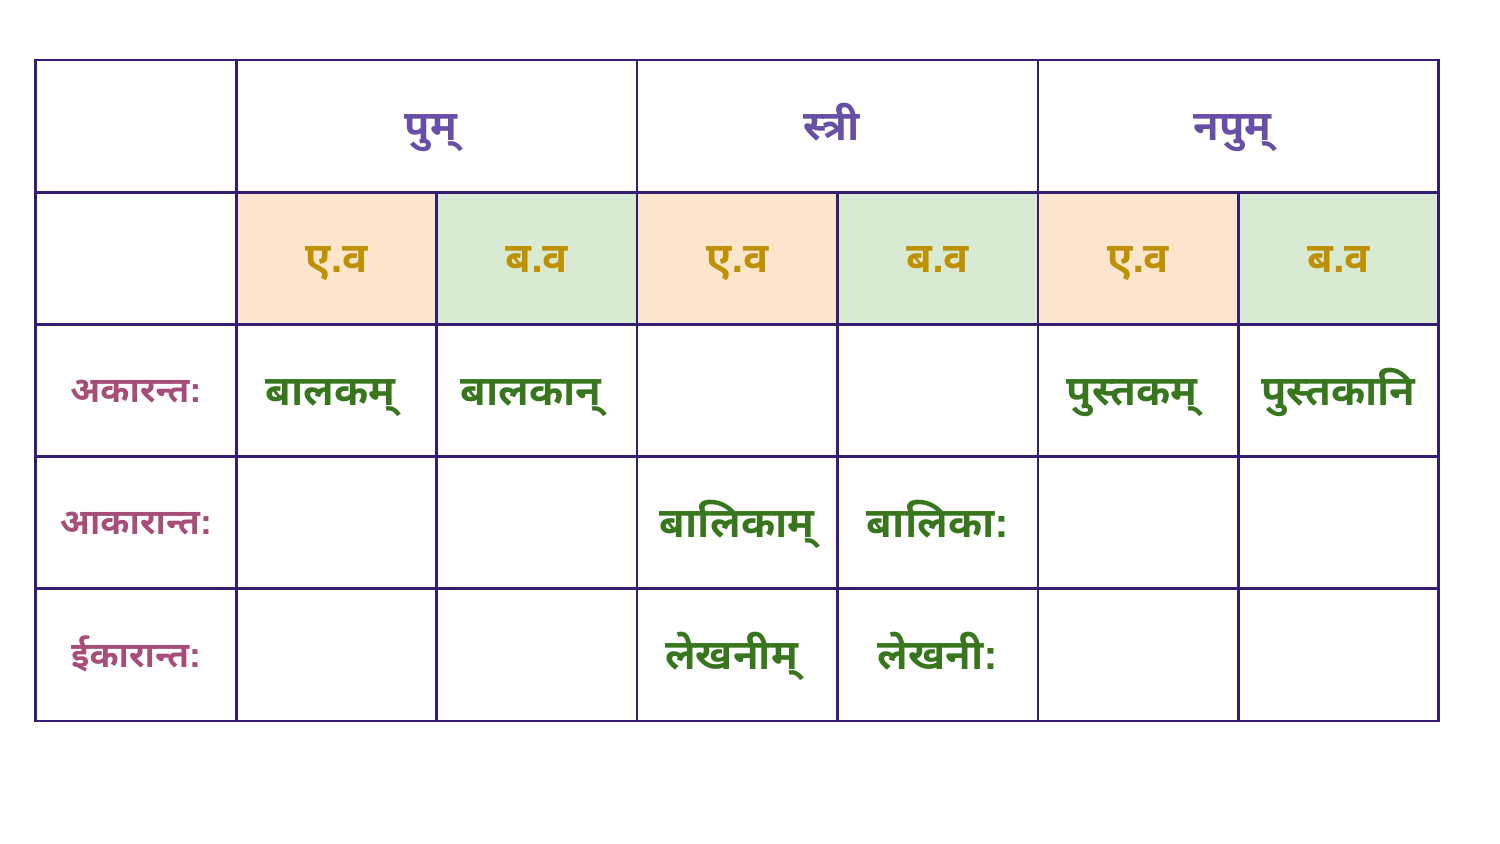

|  | पुम् |  | स्त्री |  | नपुम् |  |
| --- | --- | --- | --- | --- | --- | --- |
|  | ए.व | ब.व | ए.व | ब.व | ए.व | ब.व |
| अकारन्त: | बालकम् | बालकान् |  |  | पुस्तकम् | पुस्तकानि |
| आकारान्त: |  |  | बालिकाम् | बालिका: |  |  |
| ईकारान्त: |  |  | लेखनीम् | लेखनी: |  |  |